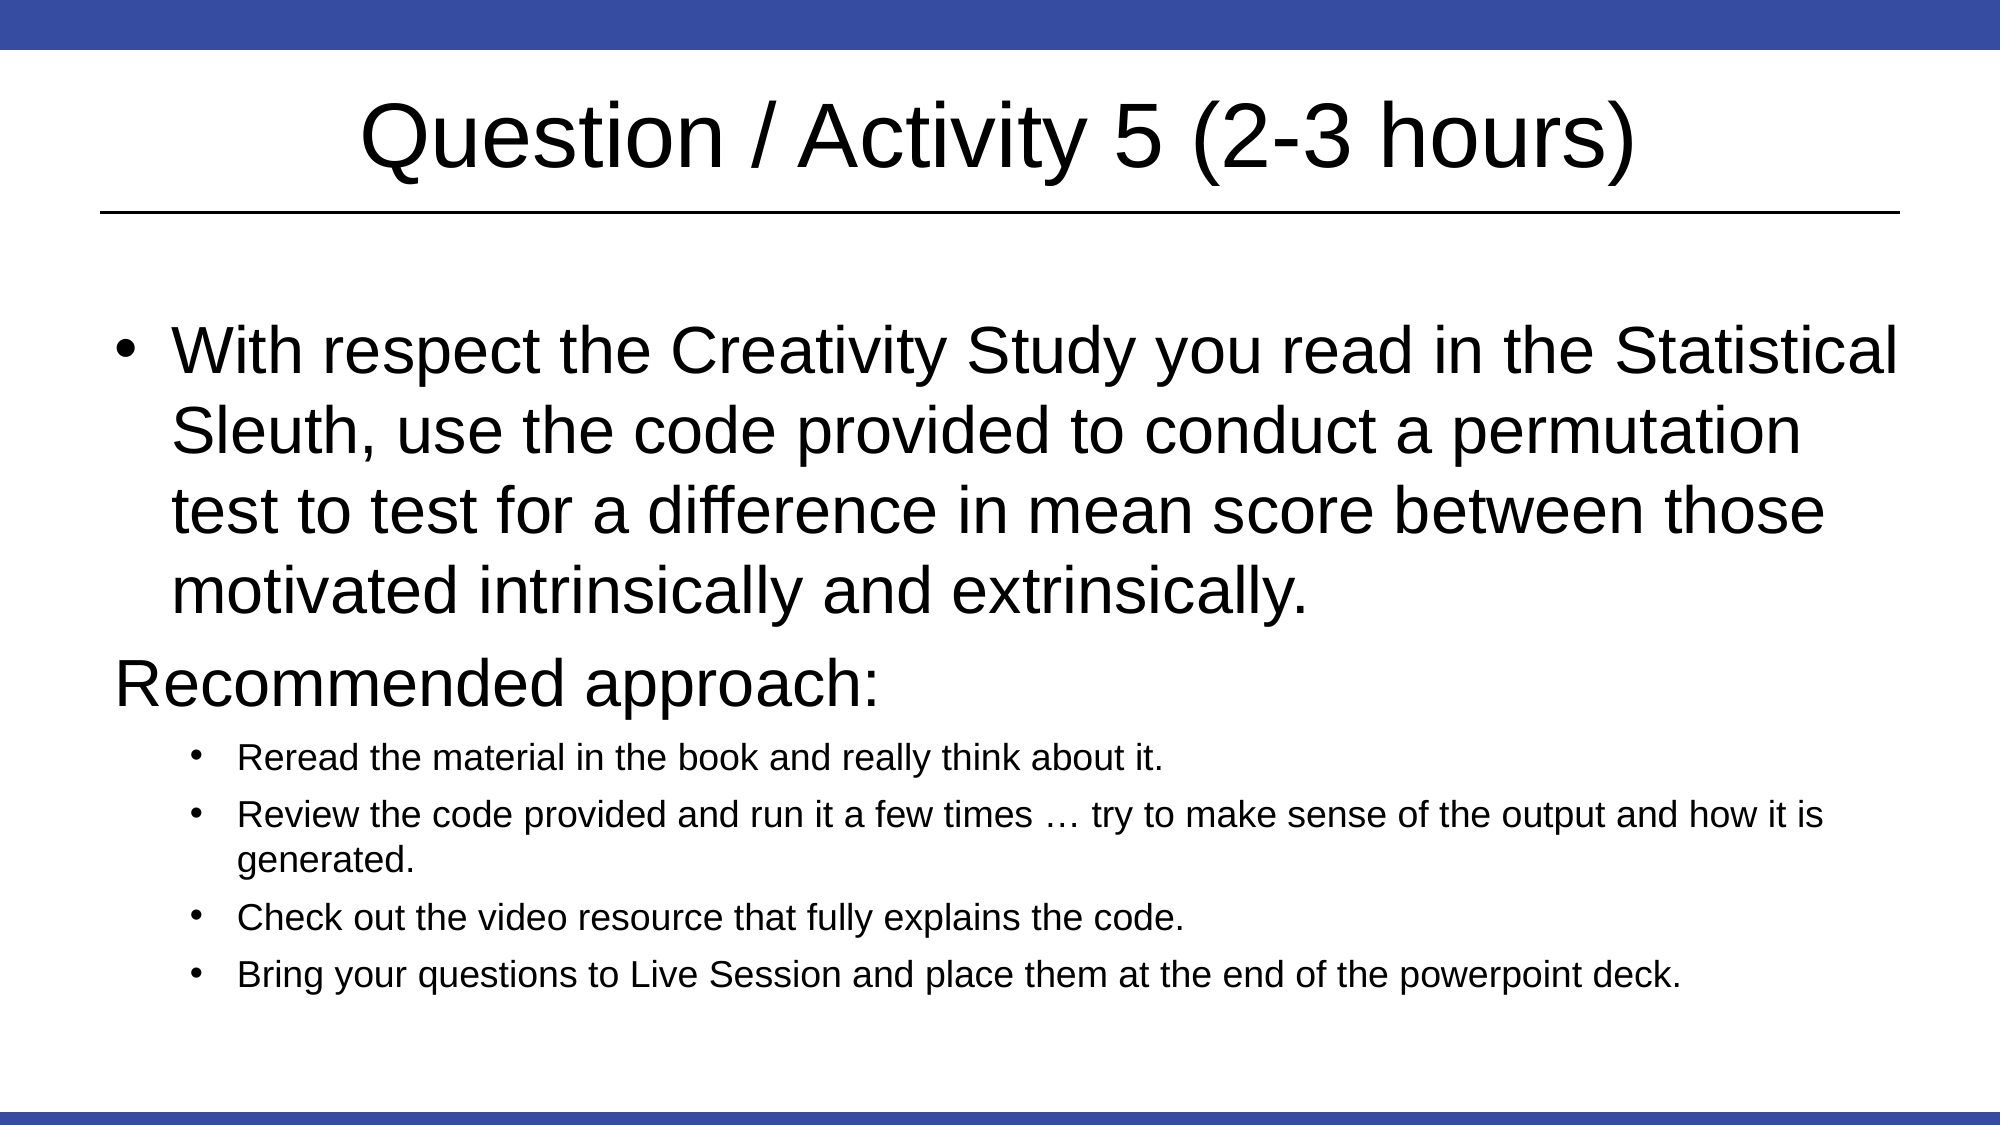

# Question / Activity 5 (2-3 hours)
With respect the Creativity Study you read in the Statistical Sleuth, use the code provided to conduct a permutation test to test for a difference in mean score between those motivated intrinsically and extrinsically.
Recommended approach:
Reread the material in the book and really think about it.
Review the code provided and run it a few times … try to make sense of the output and how it is generated.
Check out the video resource that fully explains the code.
Bring your questions to Live Session and place them at the end of the powerpoint deck.